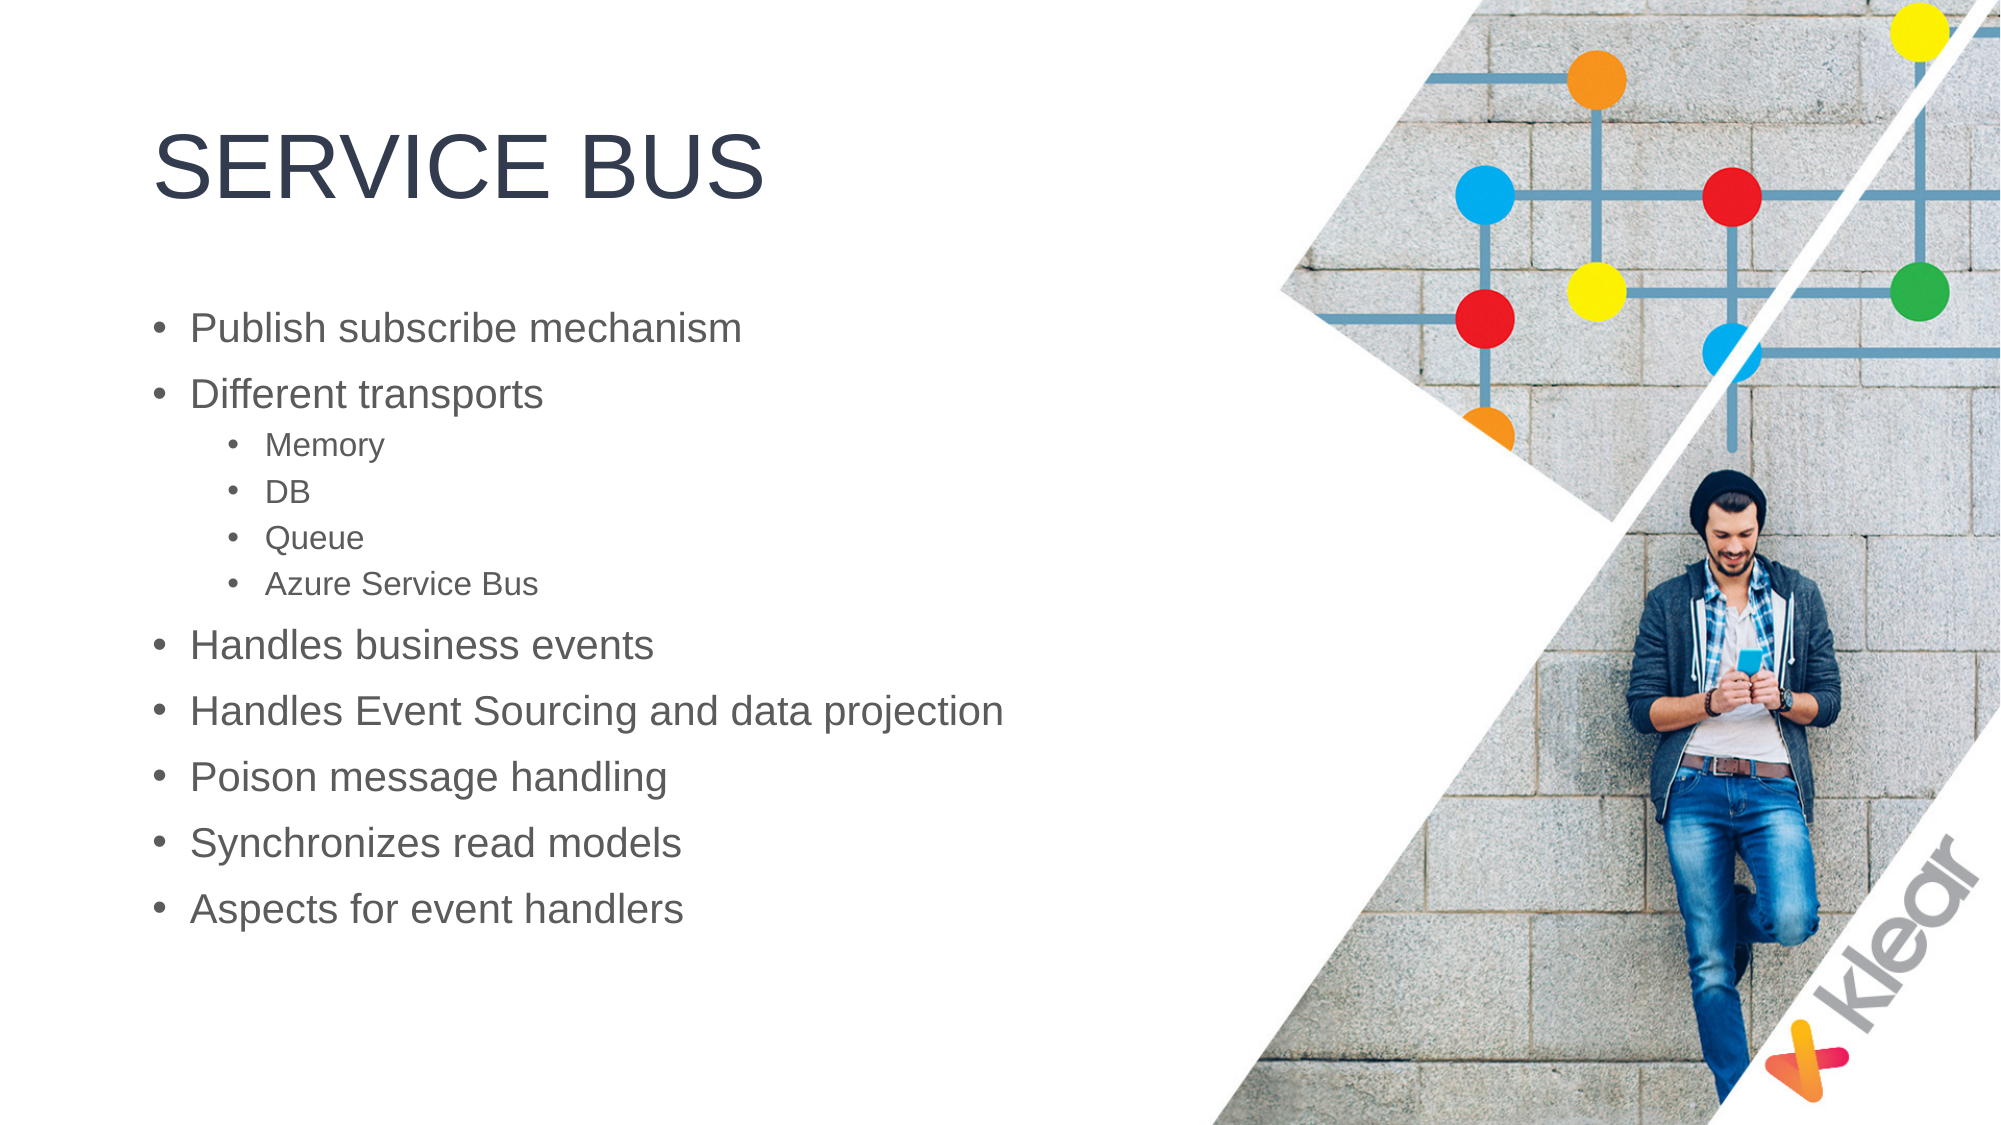

# SERVICE BUS
Publish subscribe mechanism
Different transports
Memory
DB
Queue
Azure Service Bus
Handles business events
Handles Event Sourcing and data projection
Poison message handling
Synchronizes read models
Aspects for event handlers